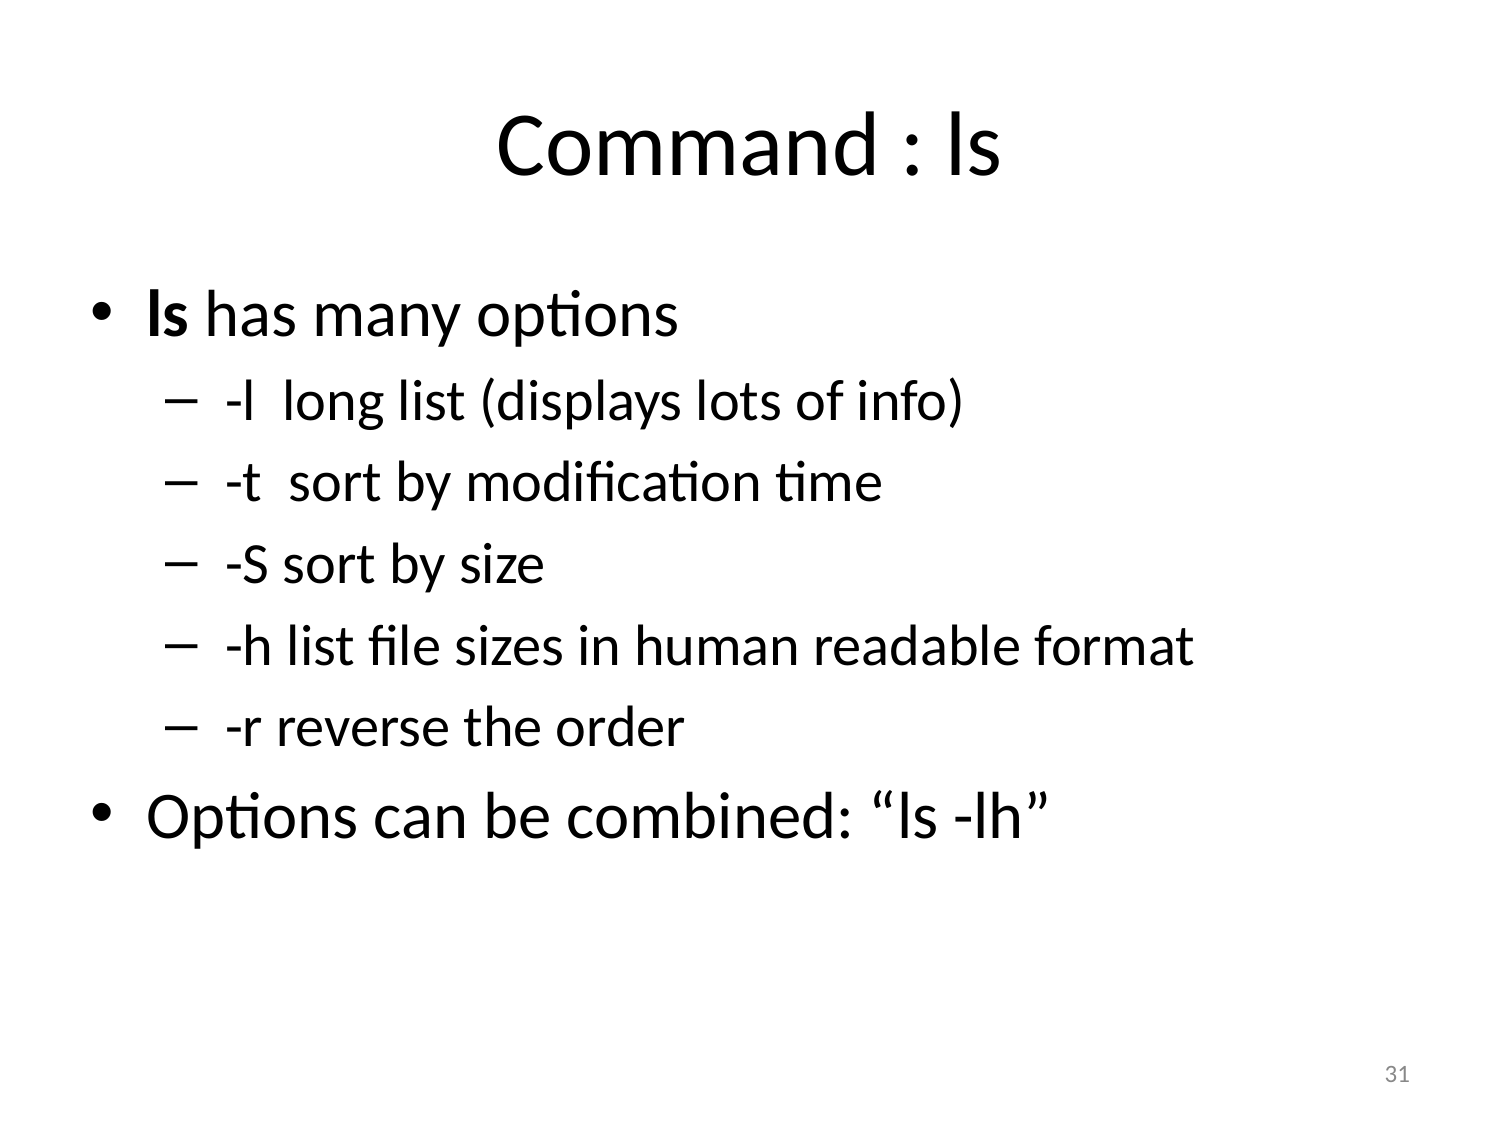

# Command : ls
ls has many options
 -l  long list (displays lots of info)
 -t  sort by modification time
 -S sort by size
 -h list file sizes in human readable format
 -r reverse the order
Options can be combined: “ls -lh”

31